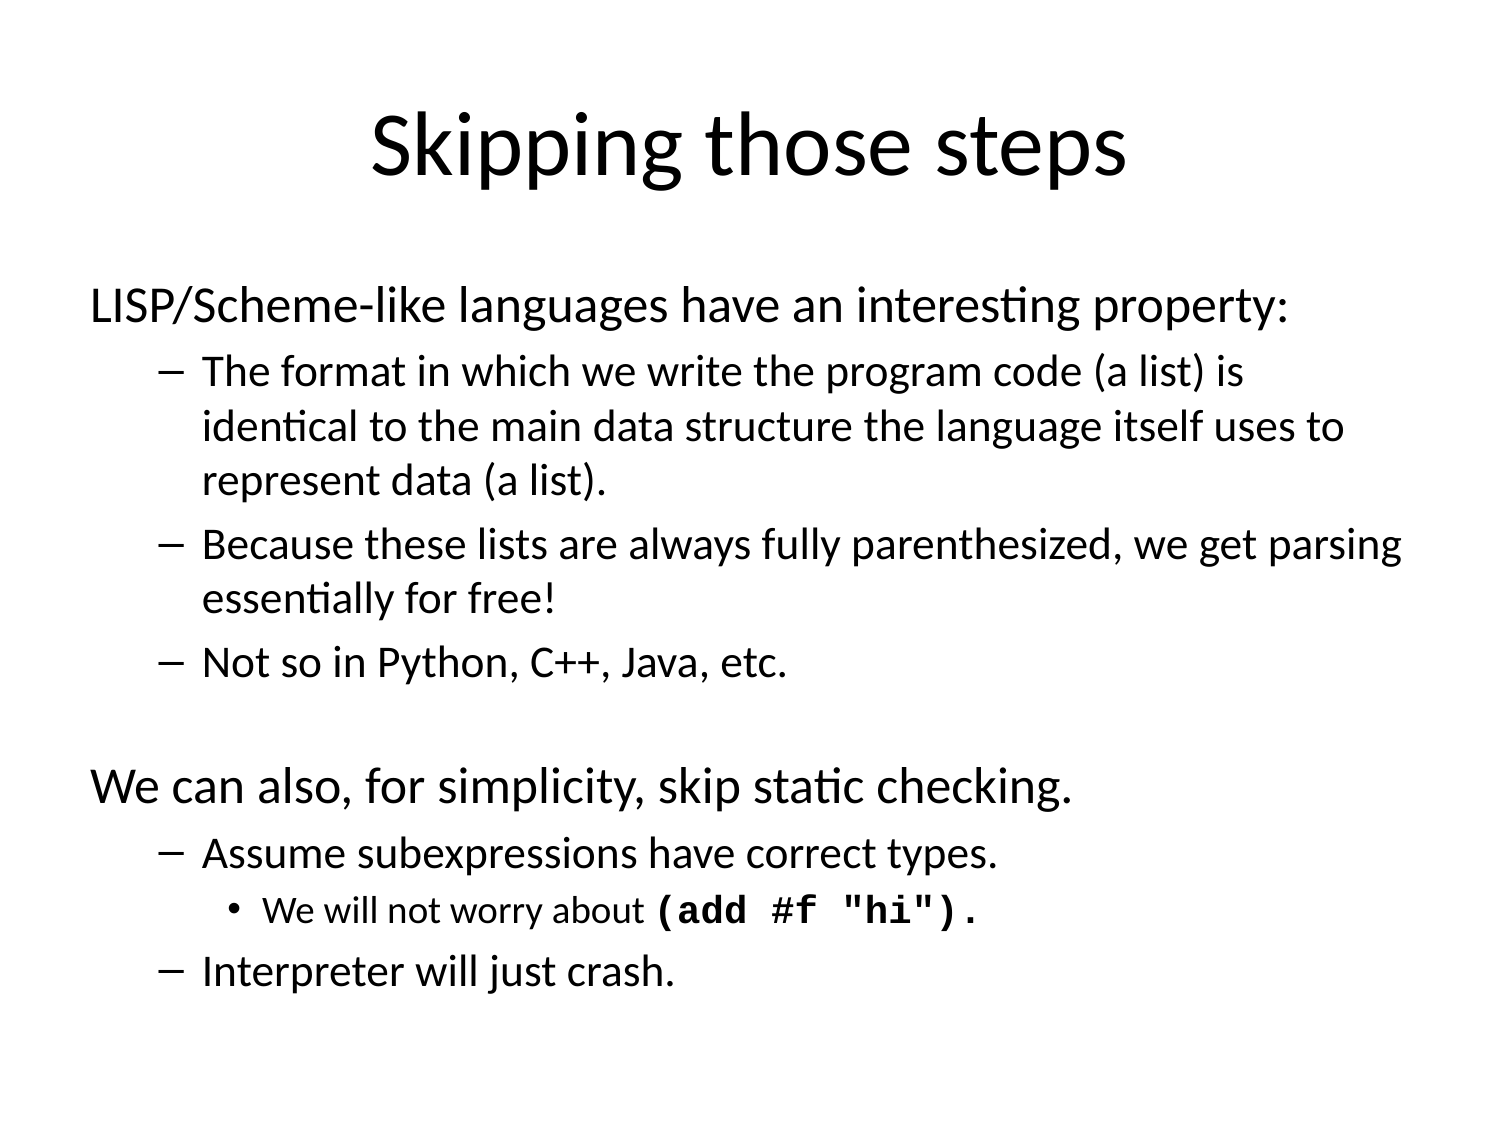

# Skipping those steps
LISP/Scheme-like languages have an interesting property:
The format in which we write the program code (a list) is identical to the main data structure the language itself uses to represent data (a list).
Because these lists are always fully parenthesized, we get parsing essentially for free!
Not so in Python, C++, Java, etc.
We can also, for simplicity, skip static checking.
Assume subexpressions have correct types.
We will not worry about (add #f "hi").
Interpreter will just crash.